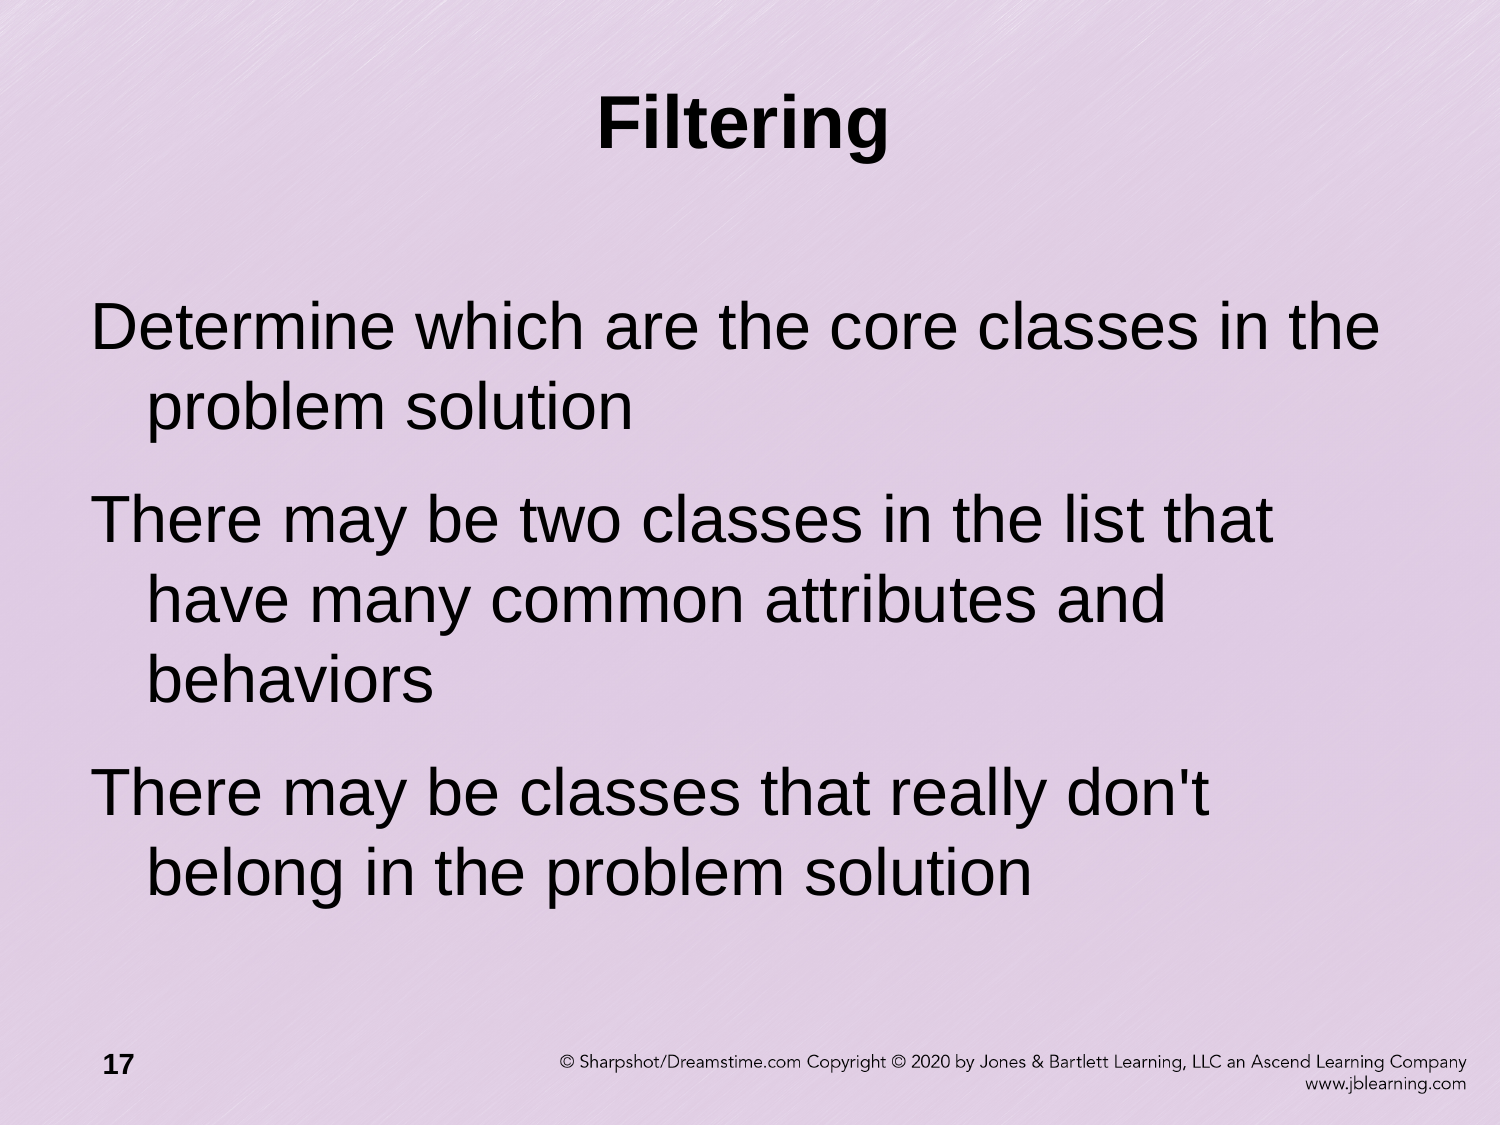

# Filtering
Determine which are the core classes in the problem solution
There may be two classes in the list that have many common attributes and behaviors
There may be classes that really don't belong in the problem solution
17